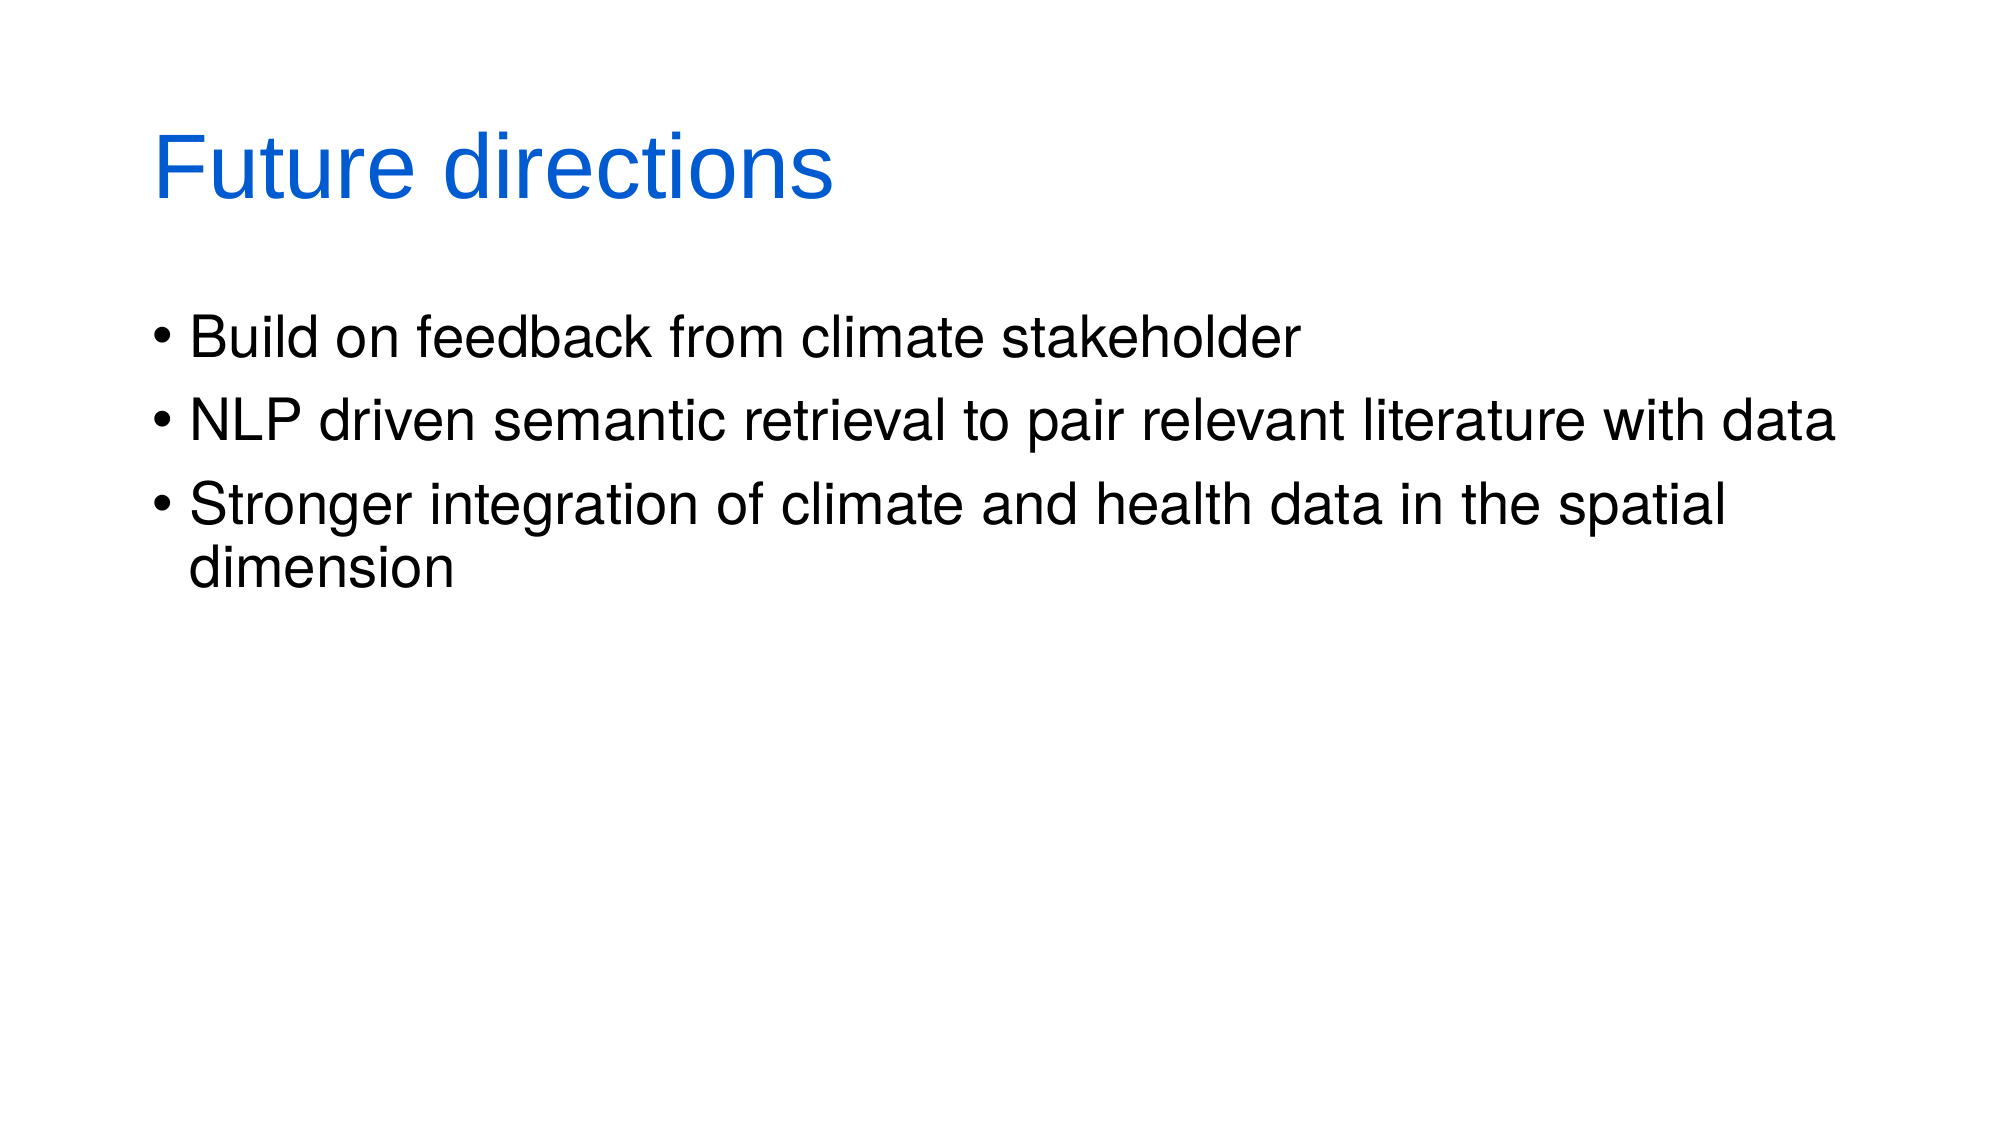

# Future directions
Build on feedback from climate stakeholder
NLP driven semantic retrieval to pair relevant literature with data
Stronger integration of climate and health data in the spatial dimension